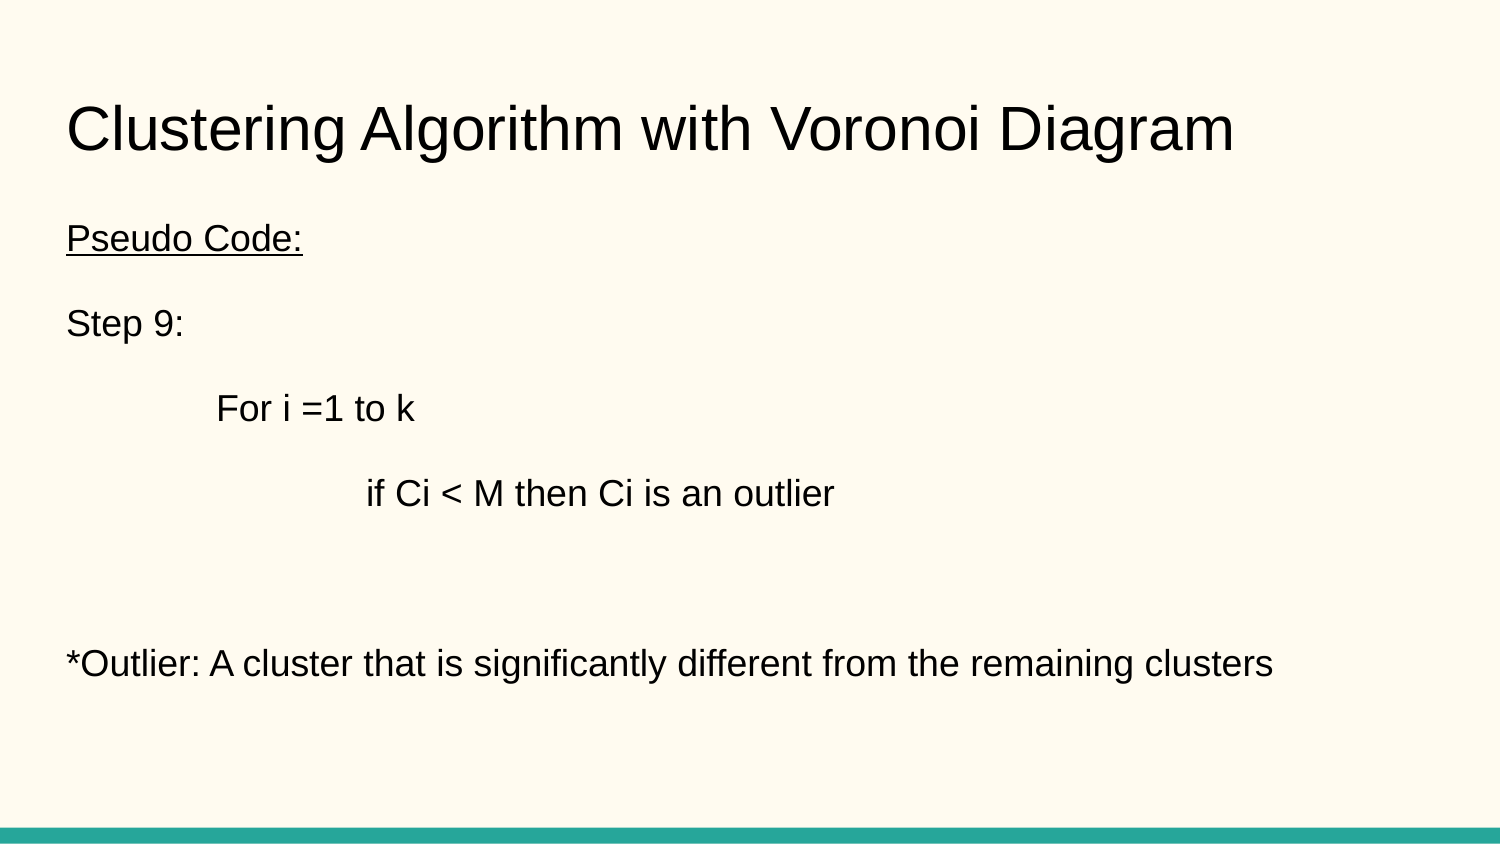

# Clustering Algorithm with Voronoi Diagram

Pseudo Code:
Step 9:
	For i =1 to k
		if Ci < M then Ci is an outlier

*Outlier: A cluster that is significantly different from the remaining clusters